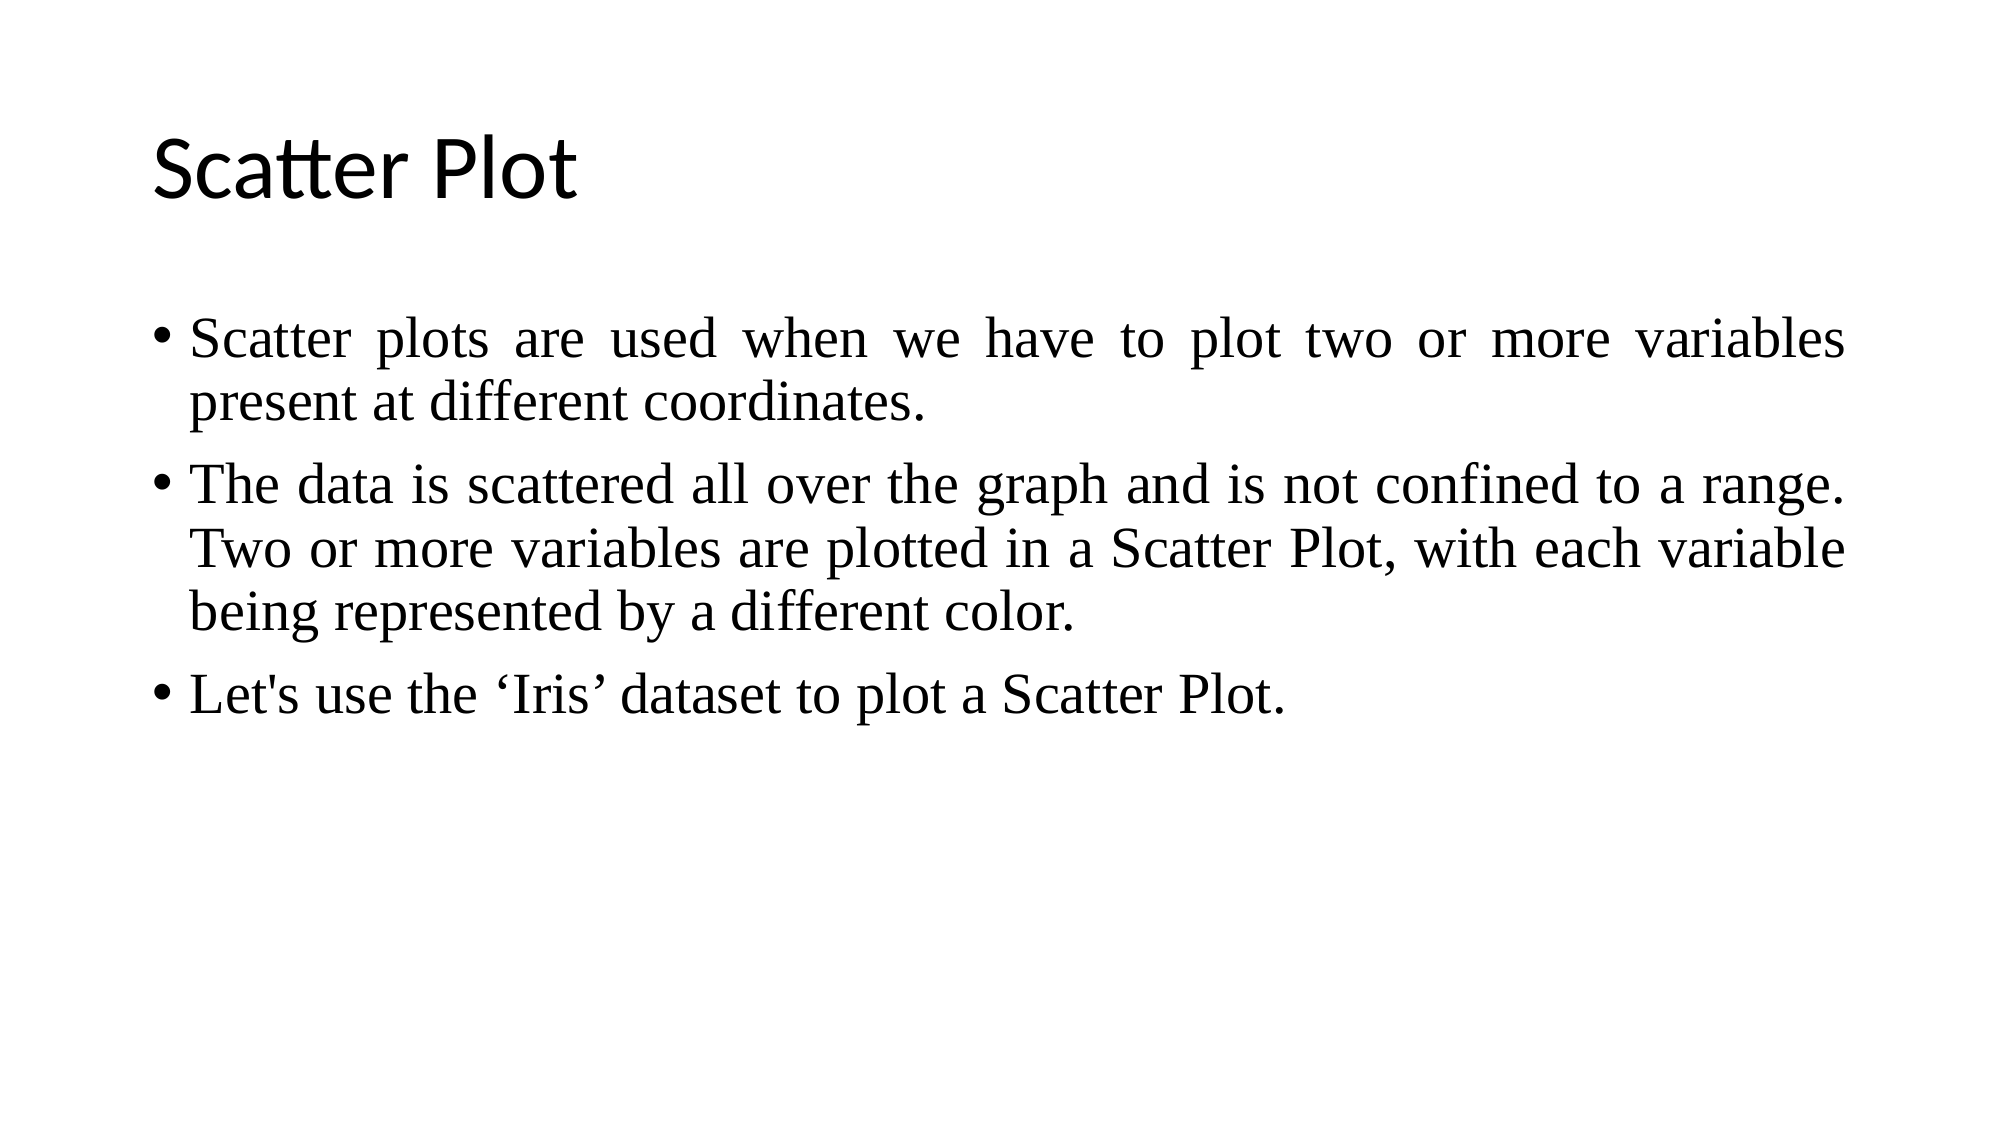

# Scatter Plot
Scatter plots are used when we have to plot two or more variables present at different coordinates.
The data is scattered all over the graph and is not confined to a range. Two or more variables are plotted in a Scatter Plot, with each variable being represented by a different color.
Let's use the ‘Iris’ dataset to plot a Scatter Plot.